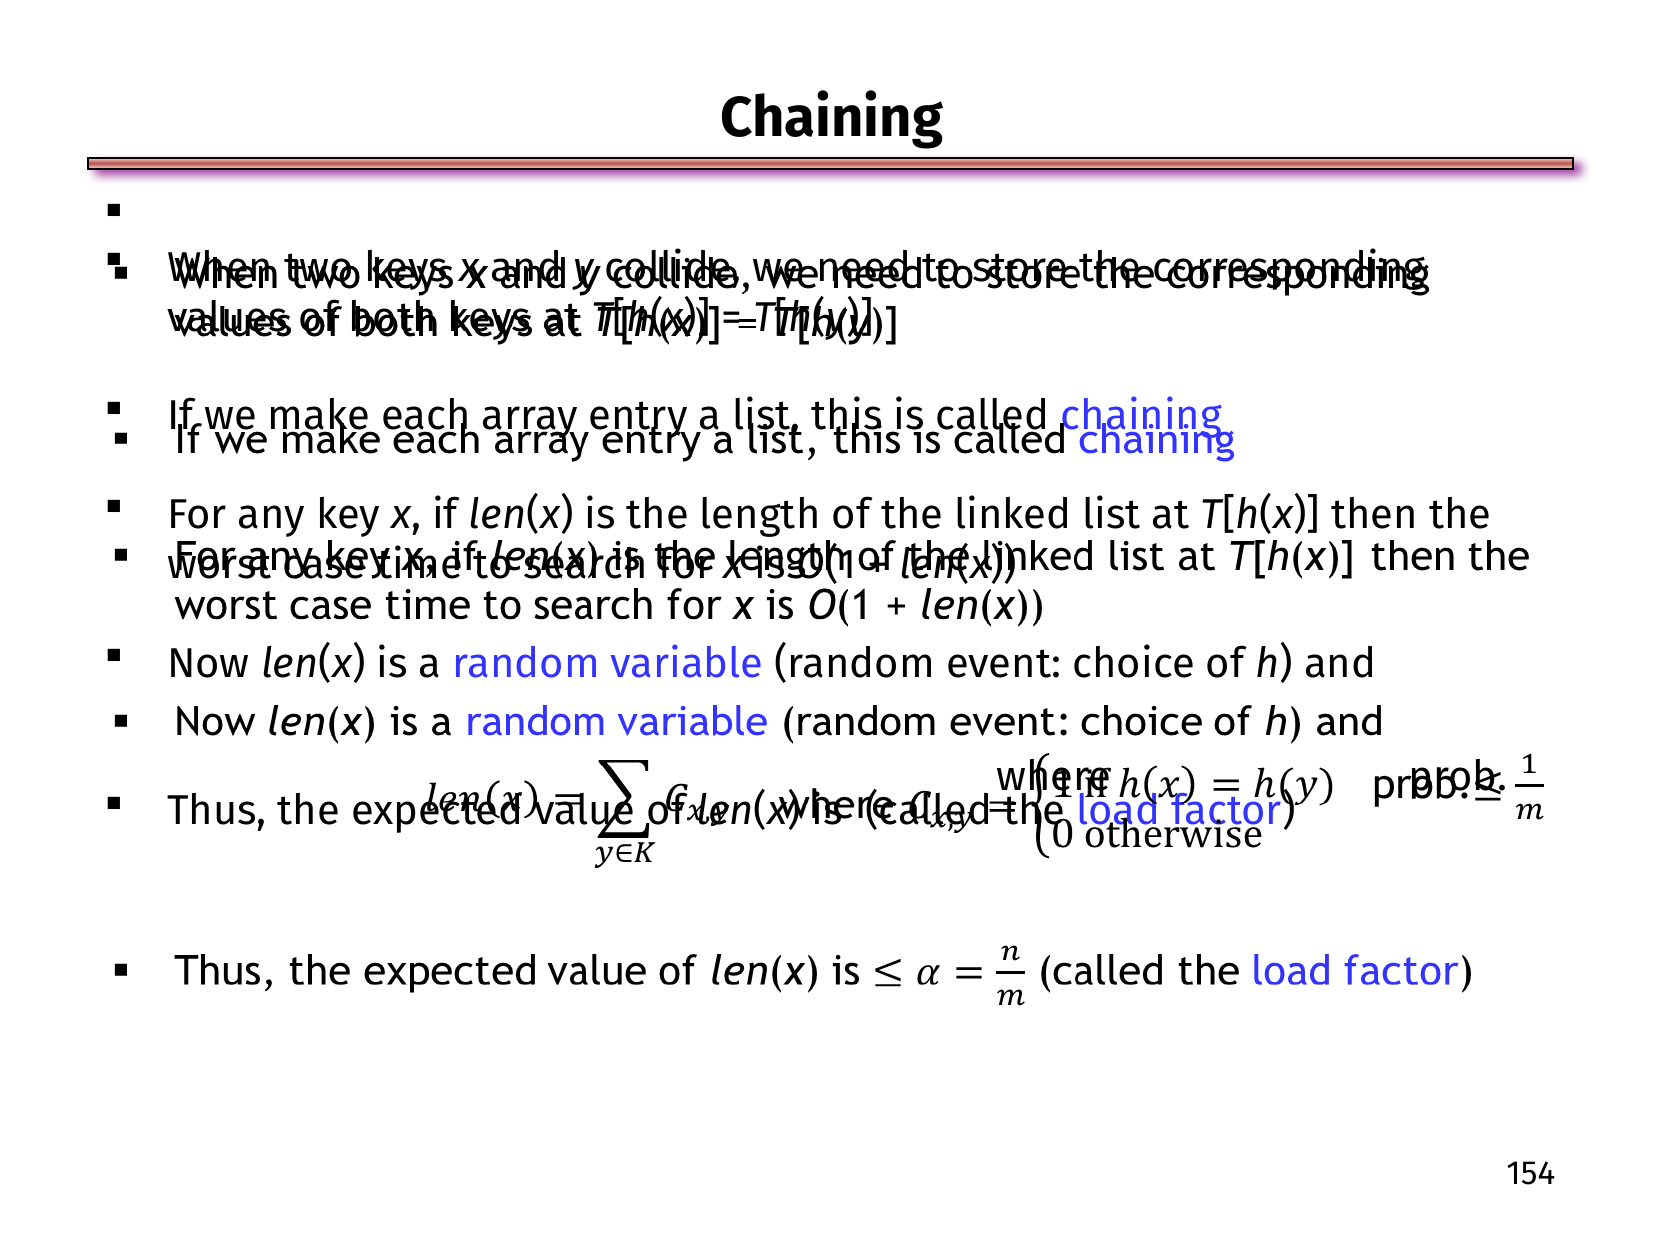

Chaining

When two keys x and y collide, we need to store the corresponding values of both keys at T[h(x)] = T[h(y)]

If we make each array entry a list, this is called chaining

For any key x, if len(x) is the length of the linked list at T[h(x)] then the worst case time to search for x is O(1 + len(x))

Now len(x) is a random variable (random event: choice of h) and

Thus, the expected value of len(x) is  (called the load factor)

where

prob.
154